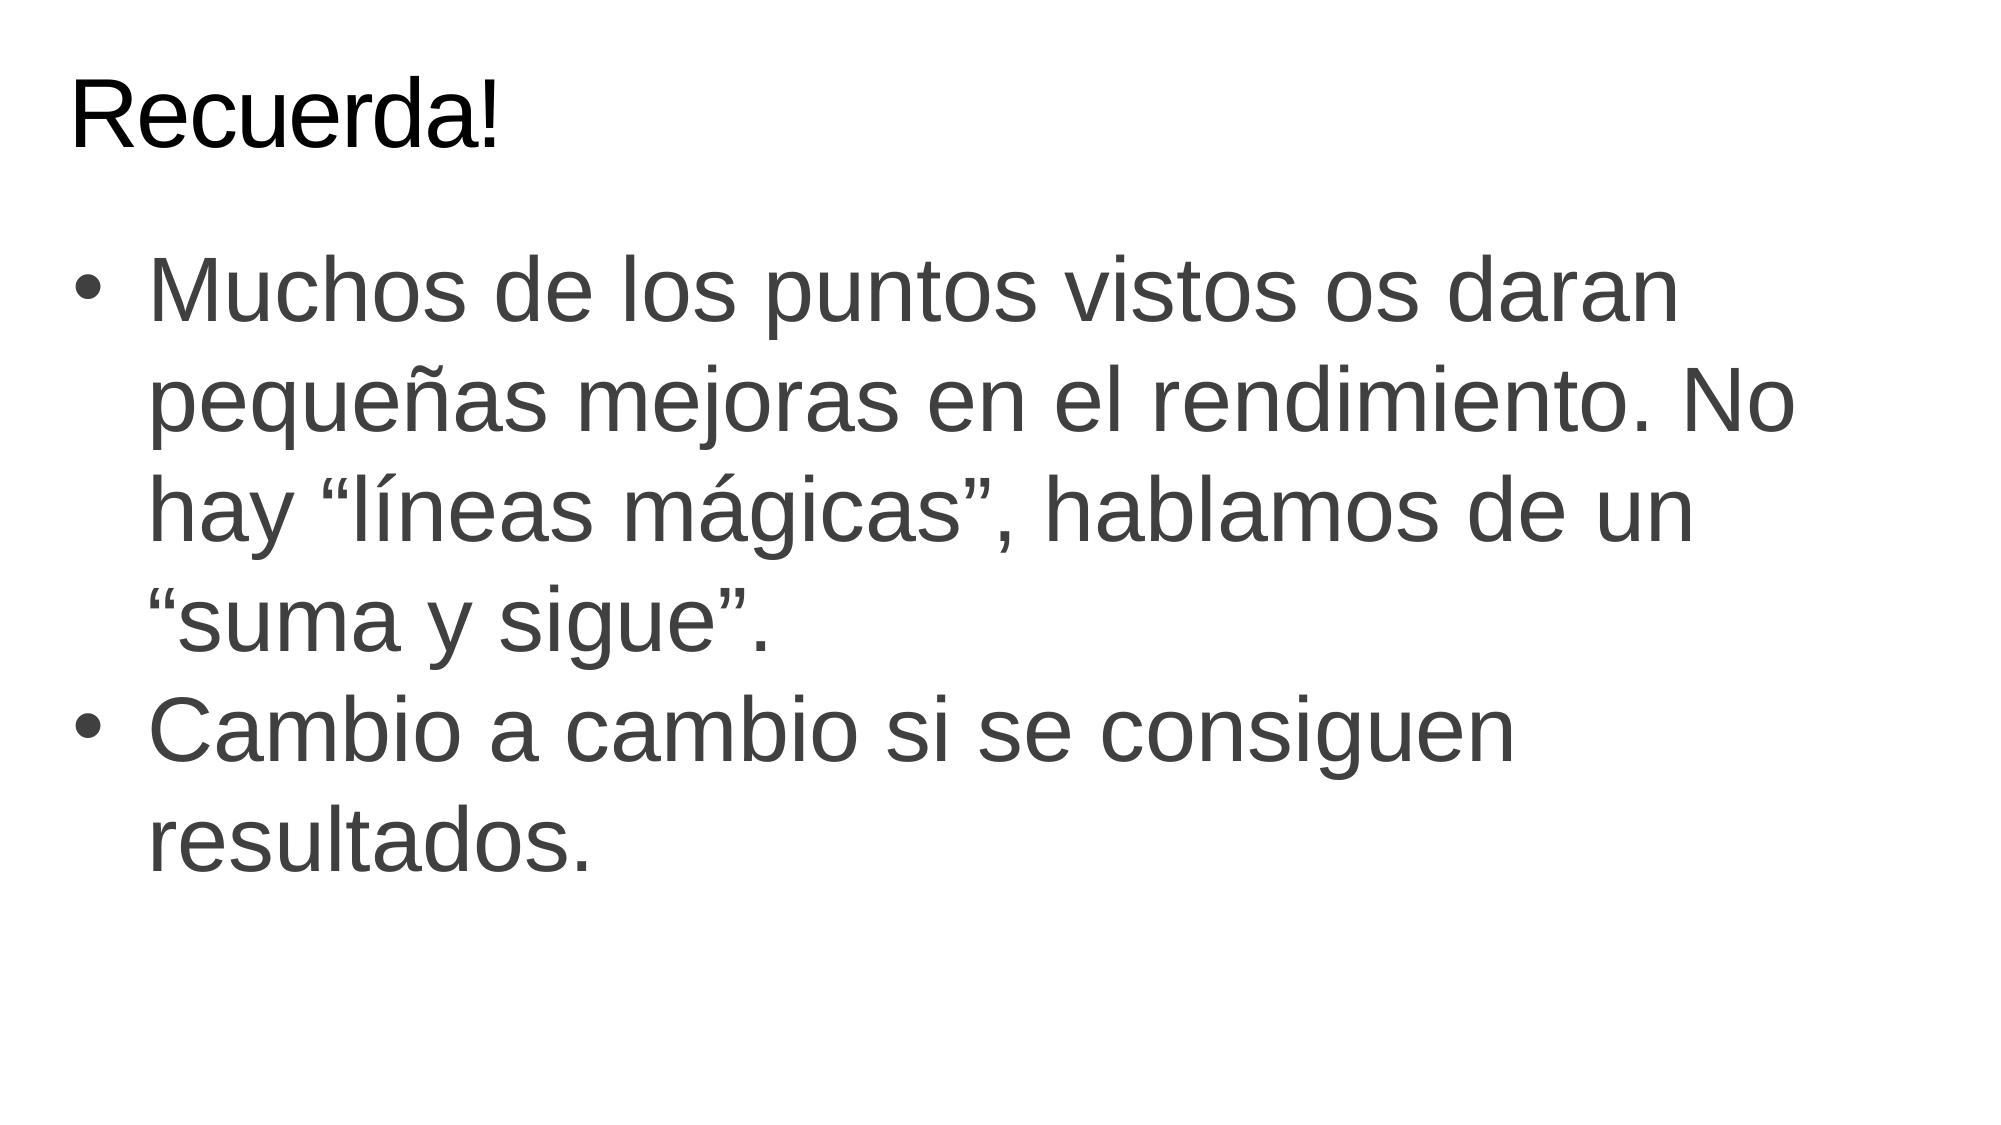

# Recuerda!
Muchos de los puntos vistos os daran pequeñas mejoras en el rendimiento. No hay “líneas mágicas”, hablamos de un “suma y sigue”.
Cambio a cambio si se consiguen resultados.